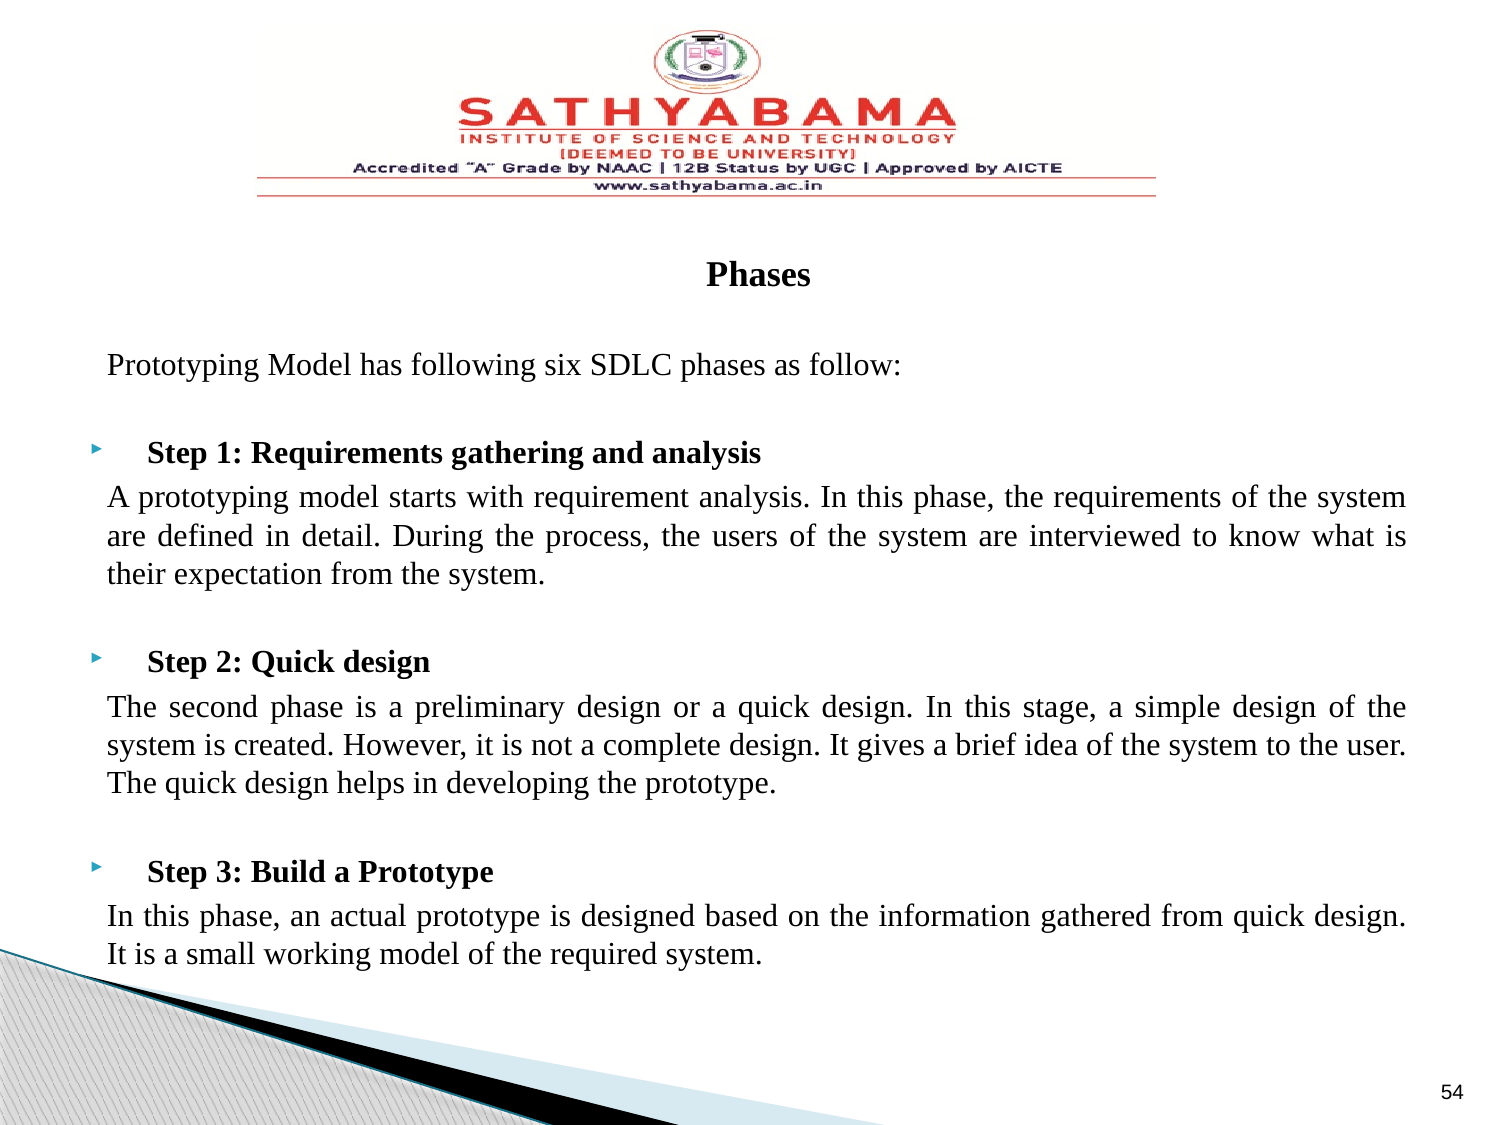

Phases

Prototyping Model has following six SDLC phases as follow:

Step 1: Requirements gathering and analysis
	A prototyping model starts with requirement analysis. In this phase, the requirements of the system are defined in detail. During the process, the users of the system are interviewed to know what is their expectation from the system.

Step 2: Quick design
	The second phase is a preliminary design or a quick design. In this stage, a simple design of the system is created. However, it is not a complete design. It gives a brief idea of the system to the user. The quick design helps in developing the prototype.

Step 3: Build a Prototype
	In this phase, an actual prototype is designed based on the information gathered from quick design. It is a small working model of the required system.

54